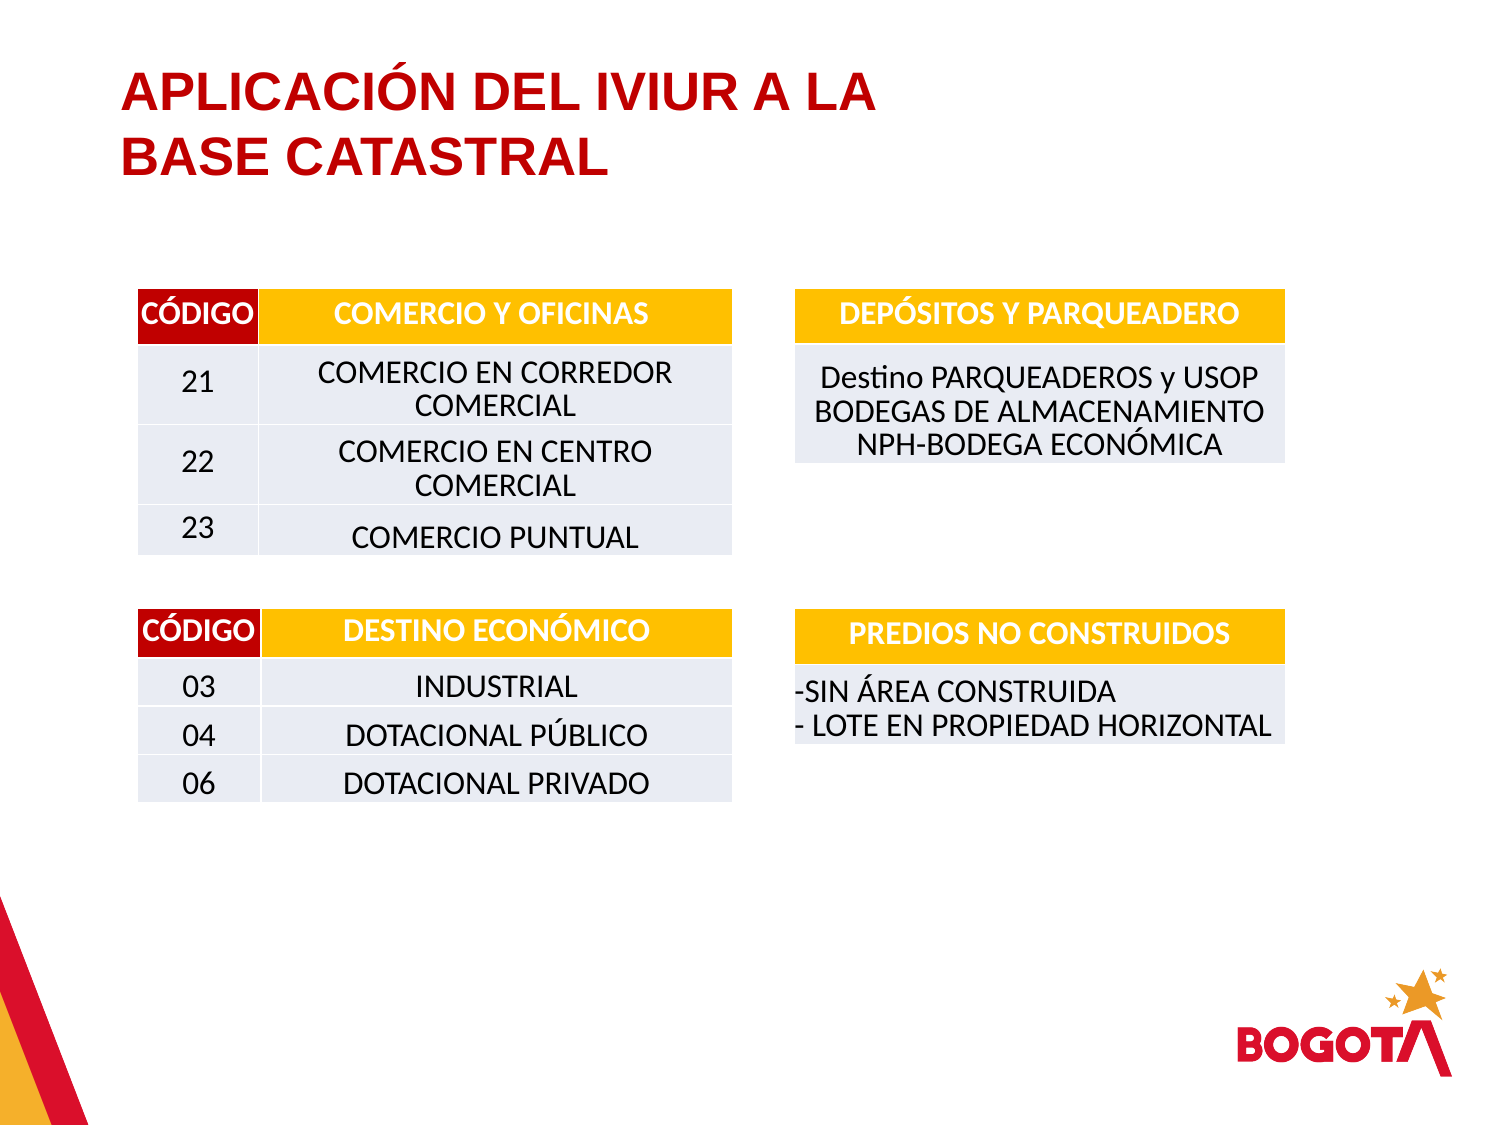

APLICACIÓN DEL IVIUR A LA BASE CATASTRAL
| CÓDIGO | COMERCIO Y OFICINAS |
| --- | --- |
| 21 | COMERCIO EN CORREDOR COMERCIAL |
| 22 | COMERCIO EN CENTRO COMERCIAL |
| 23 | COMERCIO PUNTUAL |
| DEPÓSITOS Y PARQUEADERO |
| --- |
| Destino PARQUEADEROS y USOP BODEGAS DE ALMACENAMIENTO NPH-BODEGA ECONÓMICA |
| CÓDIGO | DESTINO ECONÓMICO |
| --- | --- |
| 03 | INDUSTRIAL |
| 04 | DOTACIONAL PÚBLICO |
| 06 | DOTACIONAL PRIVADO |
| PREDIOS NO CONSTRUIDOS |
| --- |
| -SIN ÁREA CONSTRUIDA - LOTE EN PROPIEDAD HORIZONTAL |